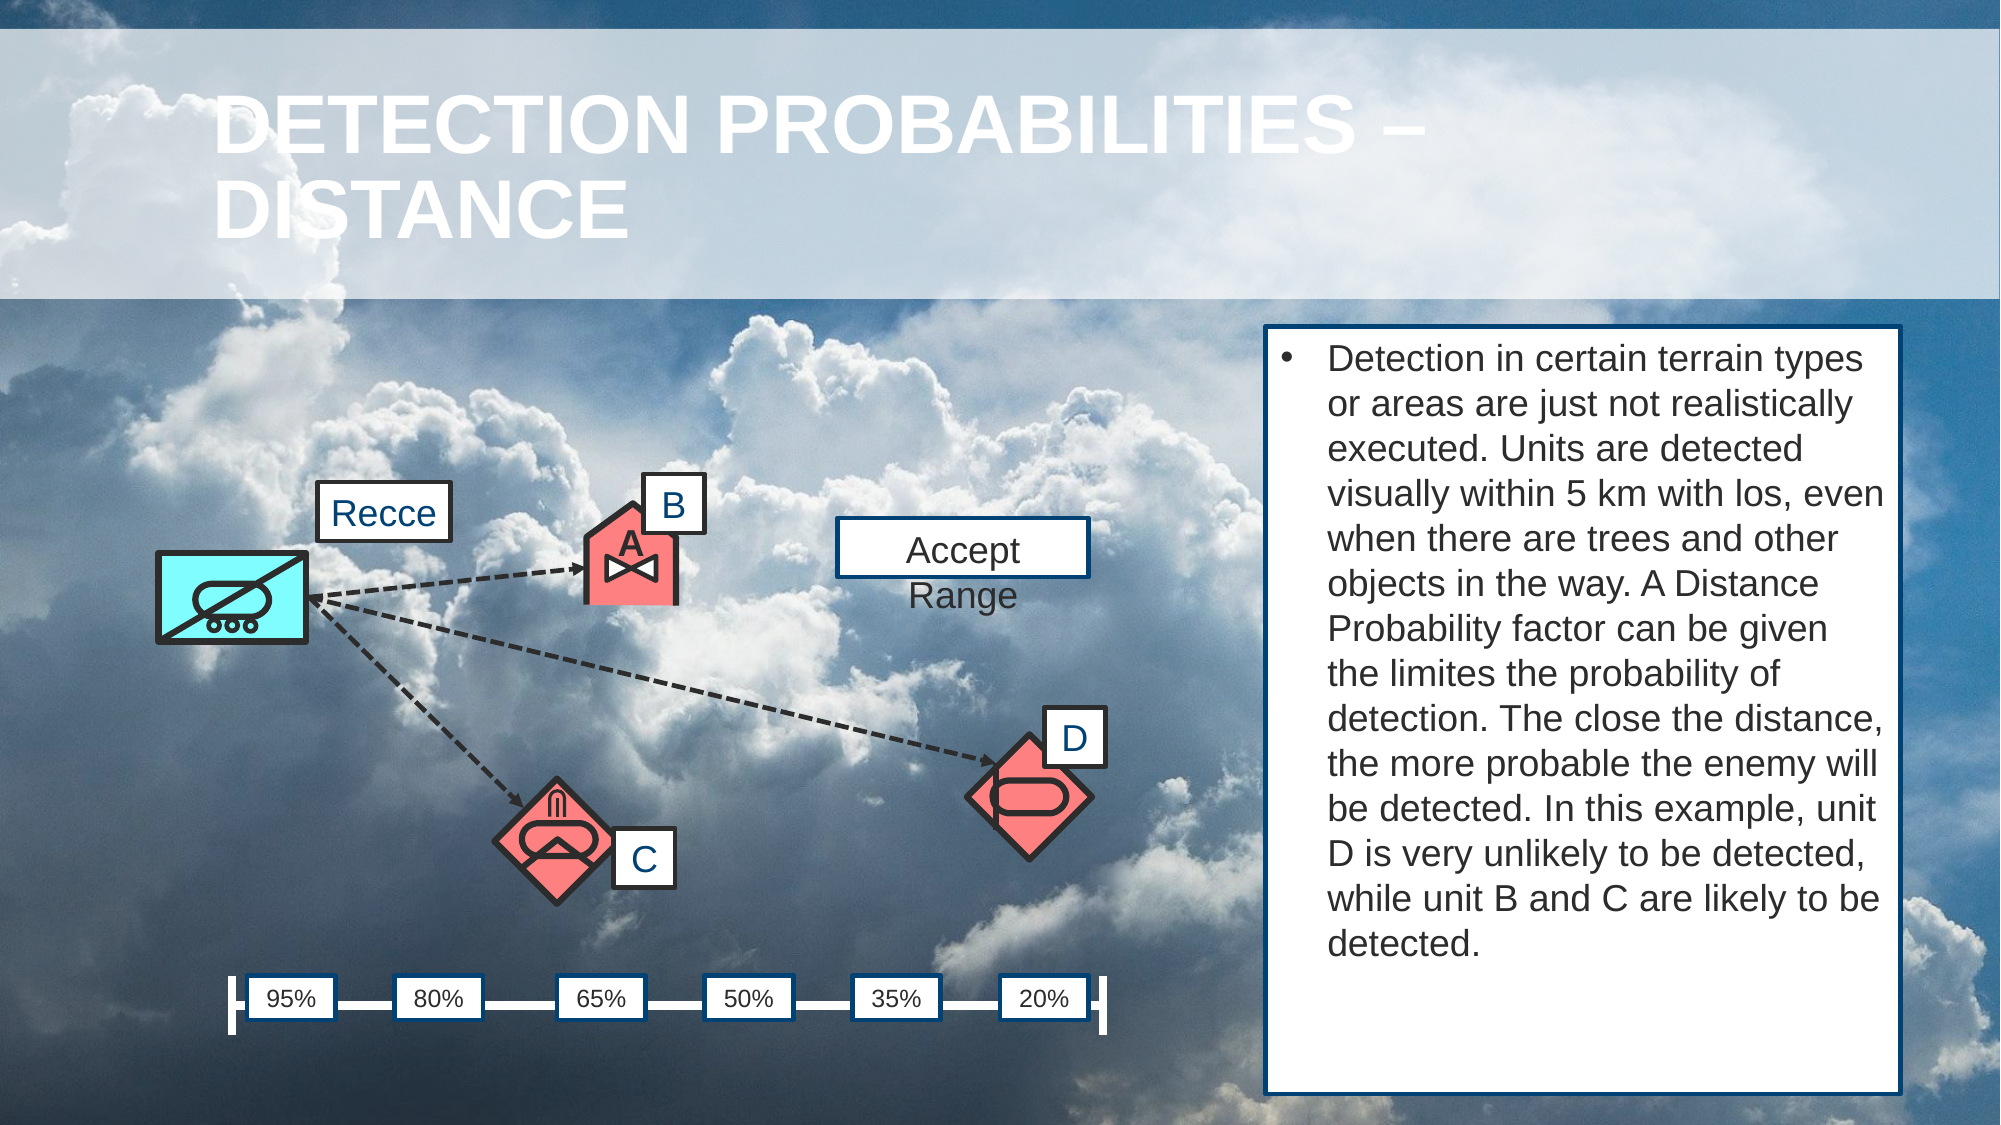

# detection probabilities – distance
Detection in certain terrain types or areas are just not realistically executed. Units are detected visually within 5 km with los, even when there are trees and other objects in the way. A Distance Probability factor can be given the limites the probability of detection. The close the distance, the more probable the enemy will be detected. In this example, unit D is very unlikely to be detected, while unit B and C are likely to be detected.
B
Recce

A

Accept Range

D

C
95%
80%
65%
50%
35%
20%